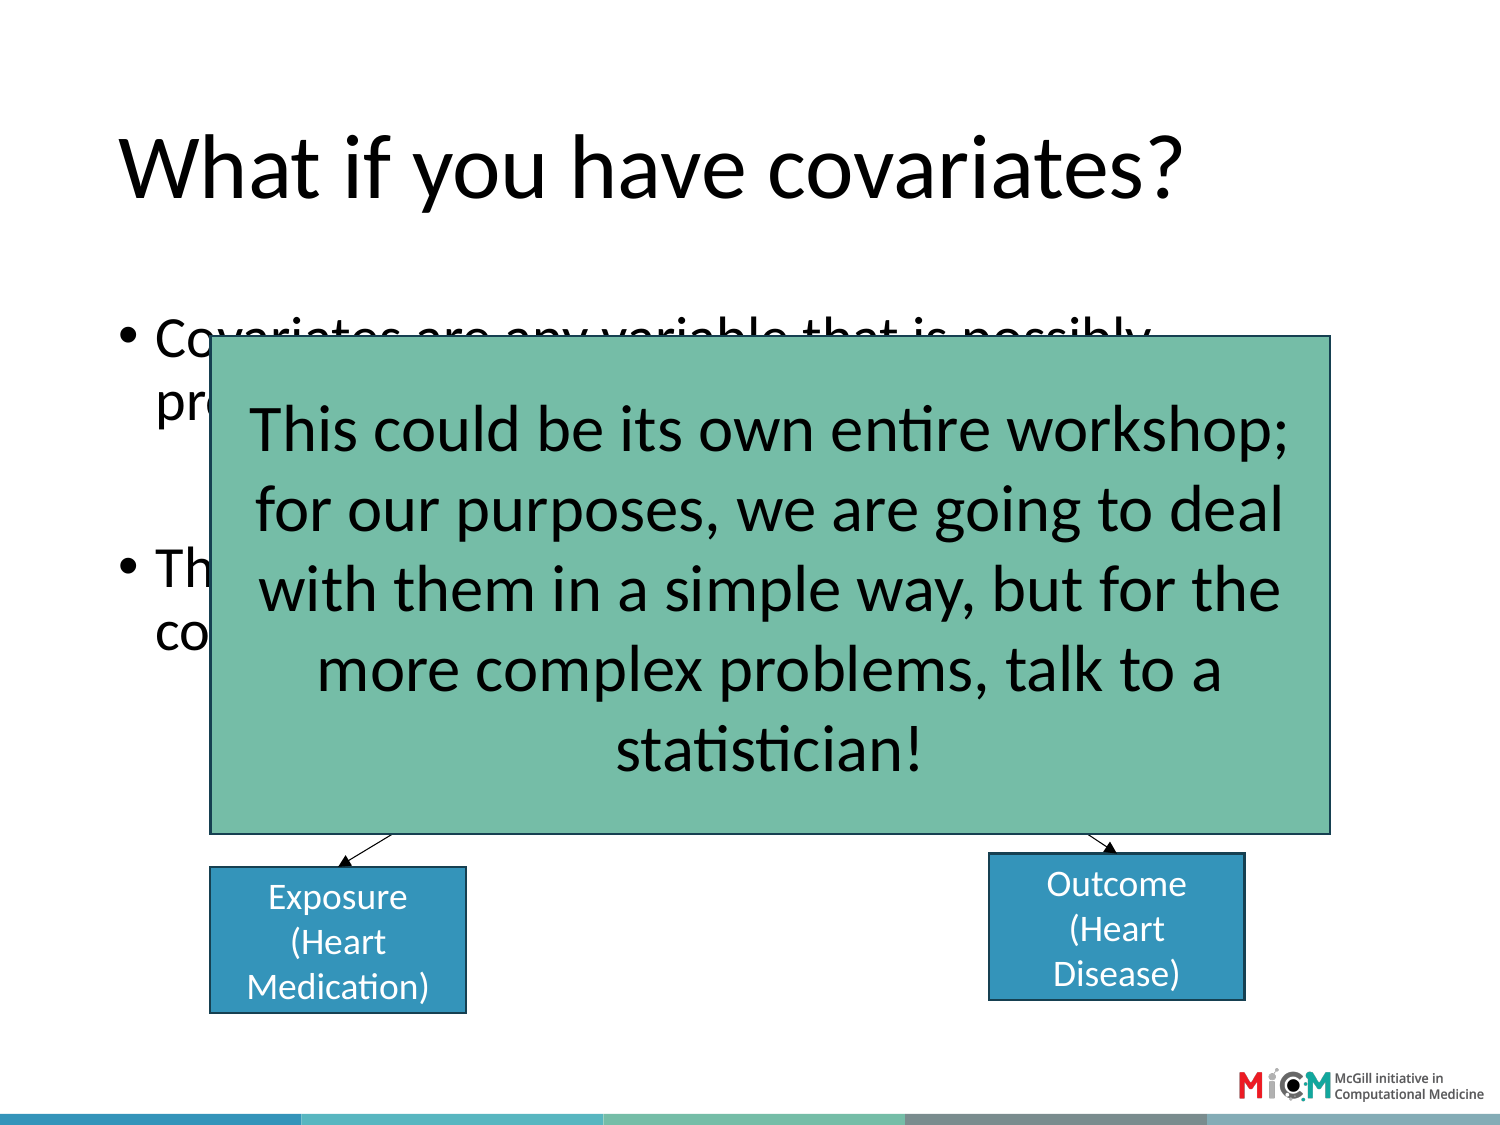

# What if you have covariates?
Covariates are any variable that is possibly predictive of our outcome

They can also be confounders, mediators, or colliders
This could be its own entire workshop; for our purposes, we are going to deal with them in a simple way, but for the more complex problems, talk to a statistician!
Confounder
(Smoking Status)
Outcome
(Heart Disease)
Exposure
(Heart Medication)